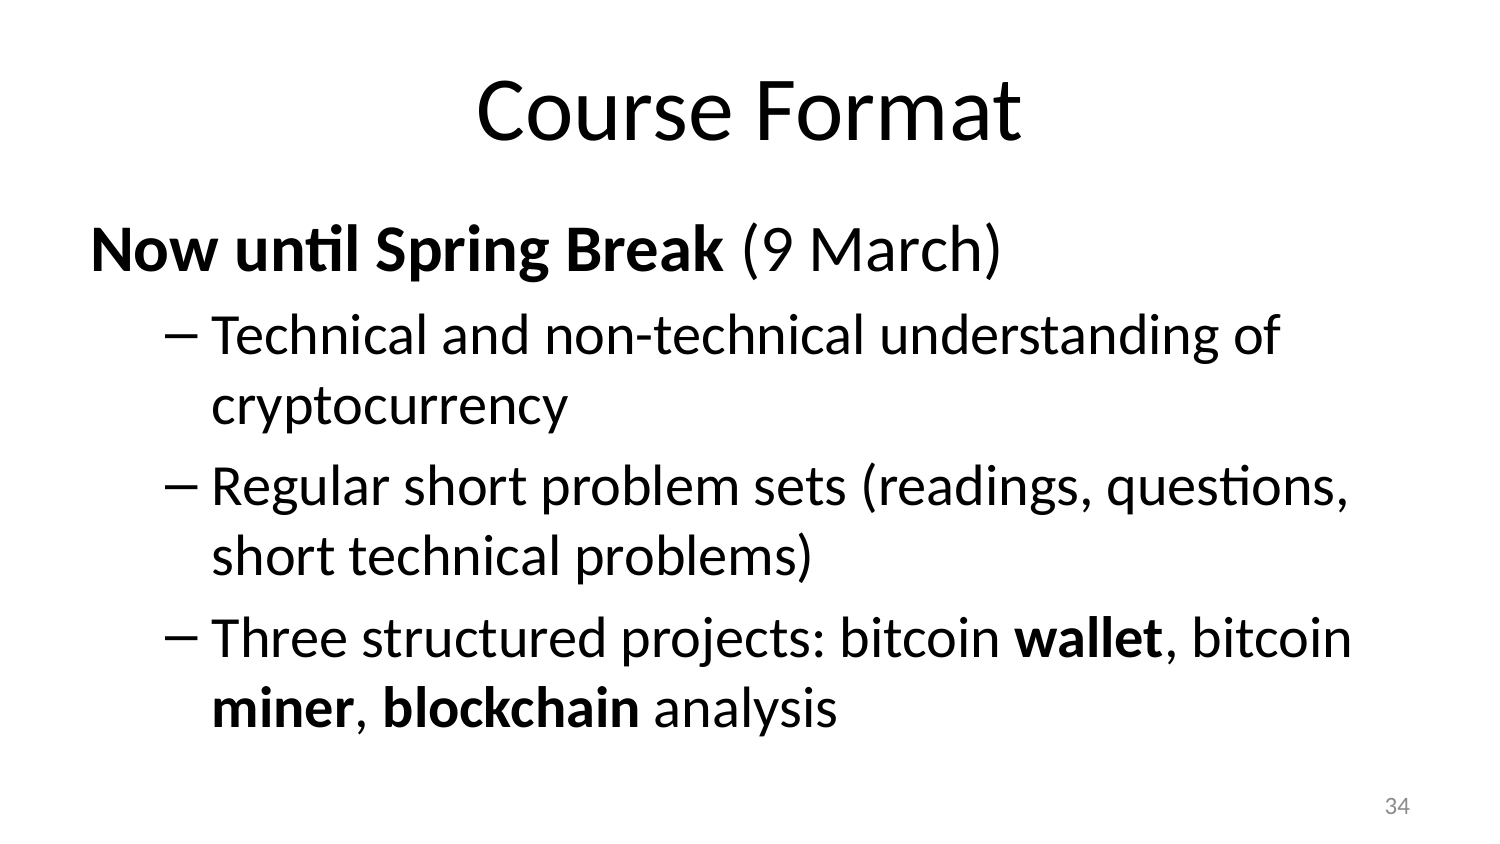

# Course Format
Now until Spring Break (9 March)
Technical and non-technical understanding of cryptocurrency
Regular short problem sets (readings, questions, short technical problems)
Three structured projects: bitcoin wallet, bitcoin miner, blockchain analysis
34